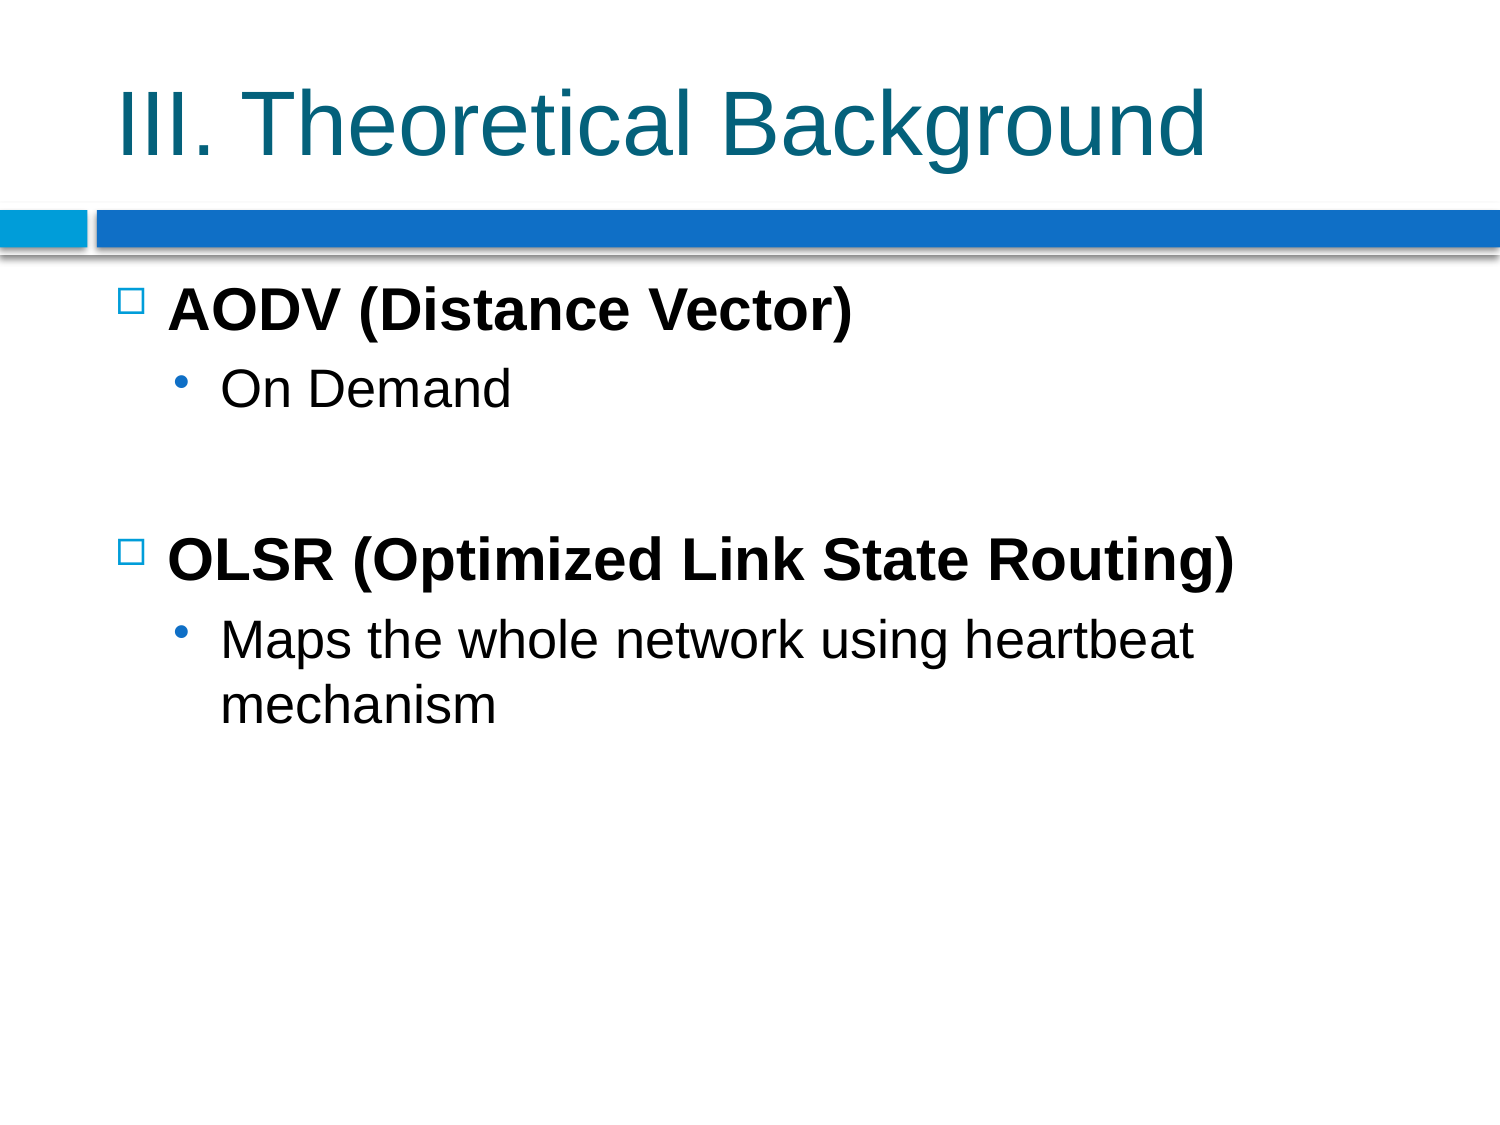

# III. Theoretical Background
AODV (Distance Vector)
On Demand

OLSR (Optimized Link State Routing)
Maps the whole network using heartbeat mechanism